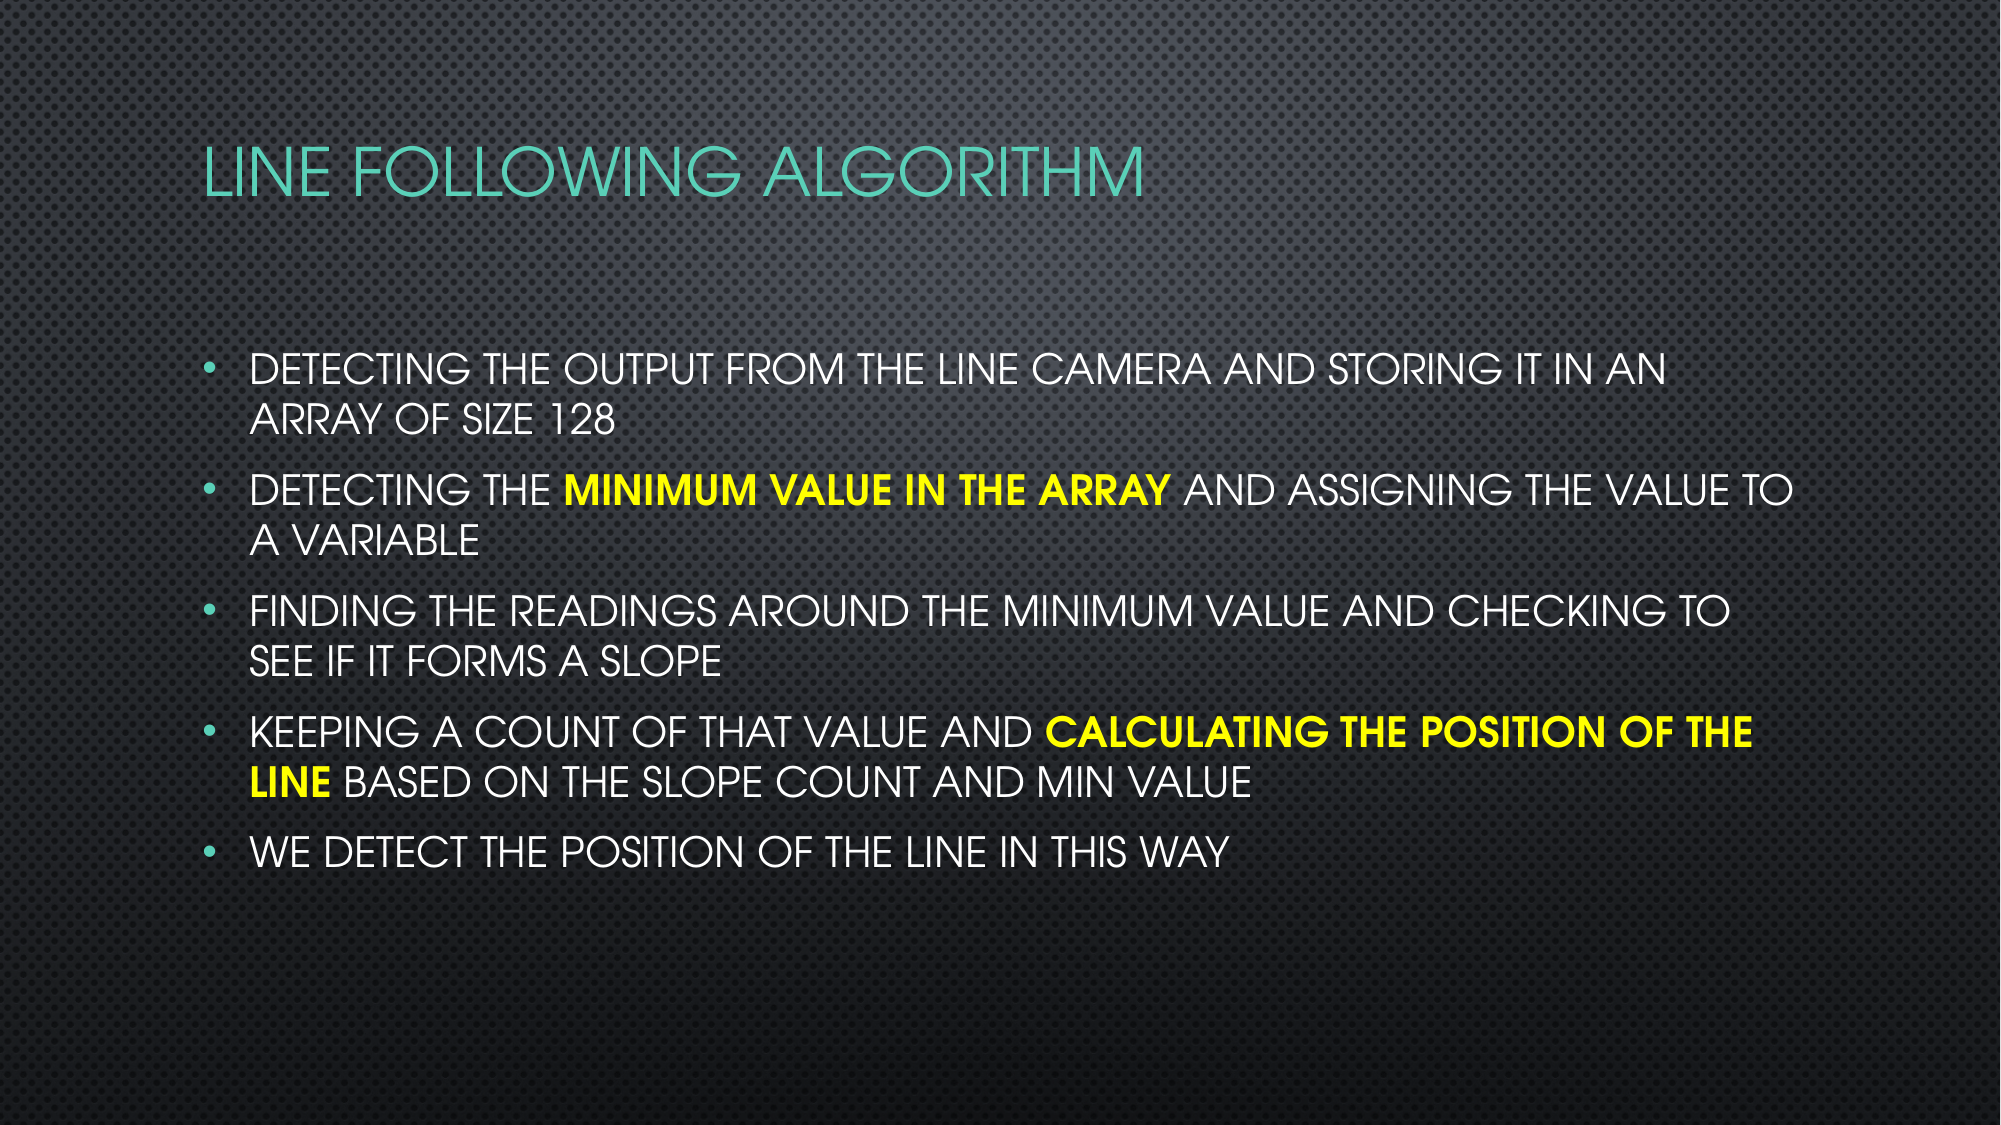

# LINE FOLLOWING algorithm
Detecting the output from the line camera and storing it in an array of size 128
Detecting the minimum value in the array and assigning the value to a variable
Finding the readings around the minimum value and checking to see if it forms a slope
Keeping a count of that value and calculating the position of the line based on the slope count and min value
We detect the position of the line in this way